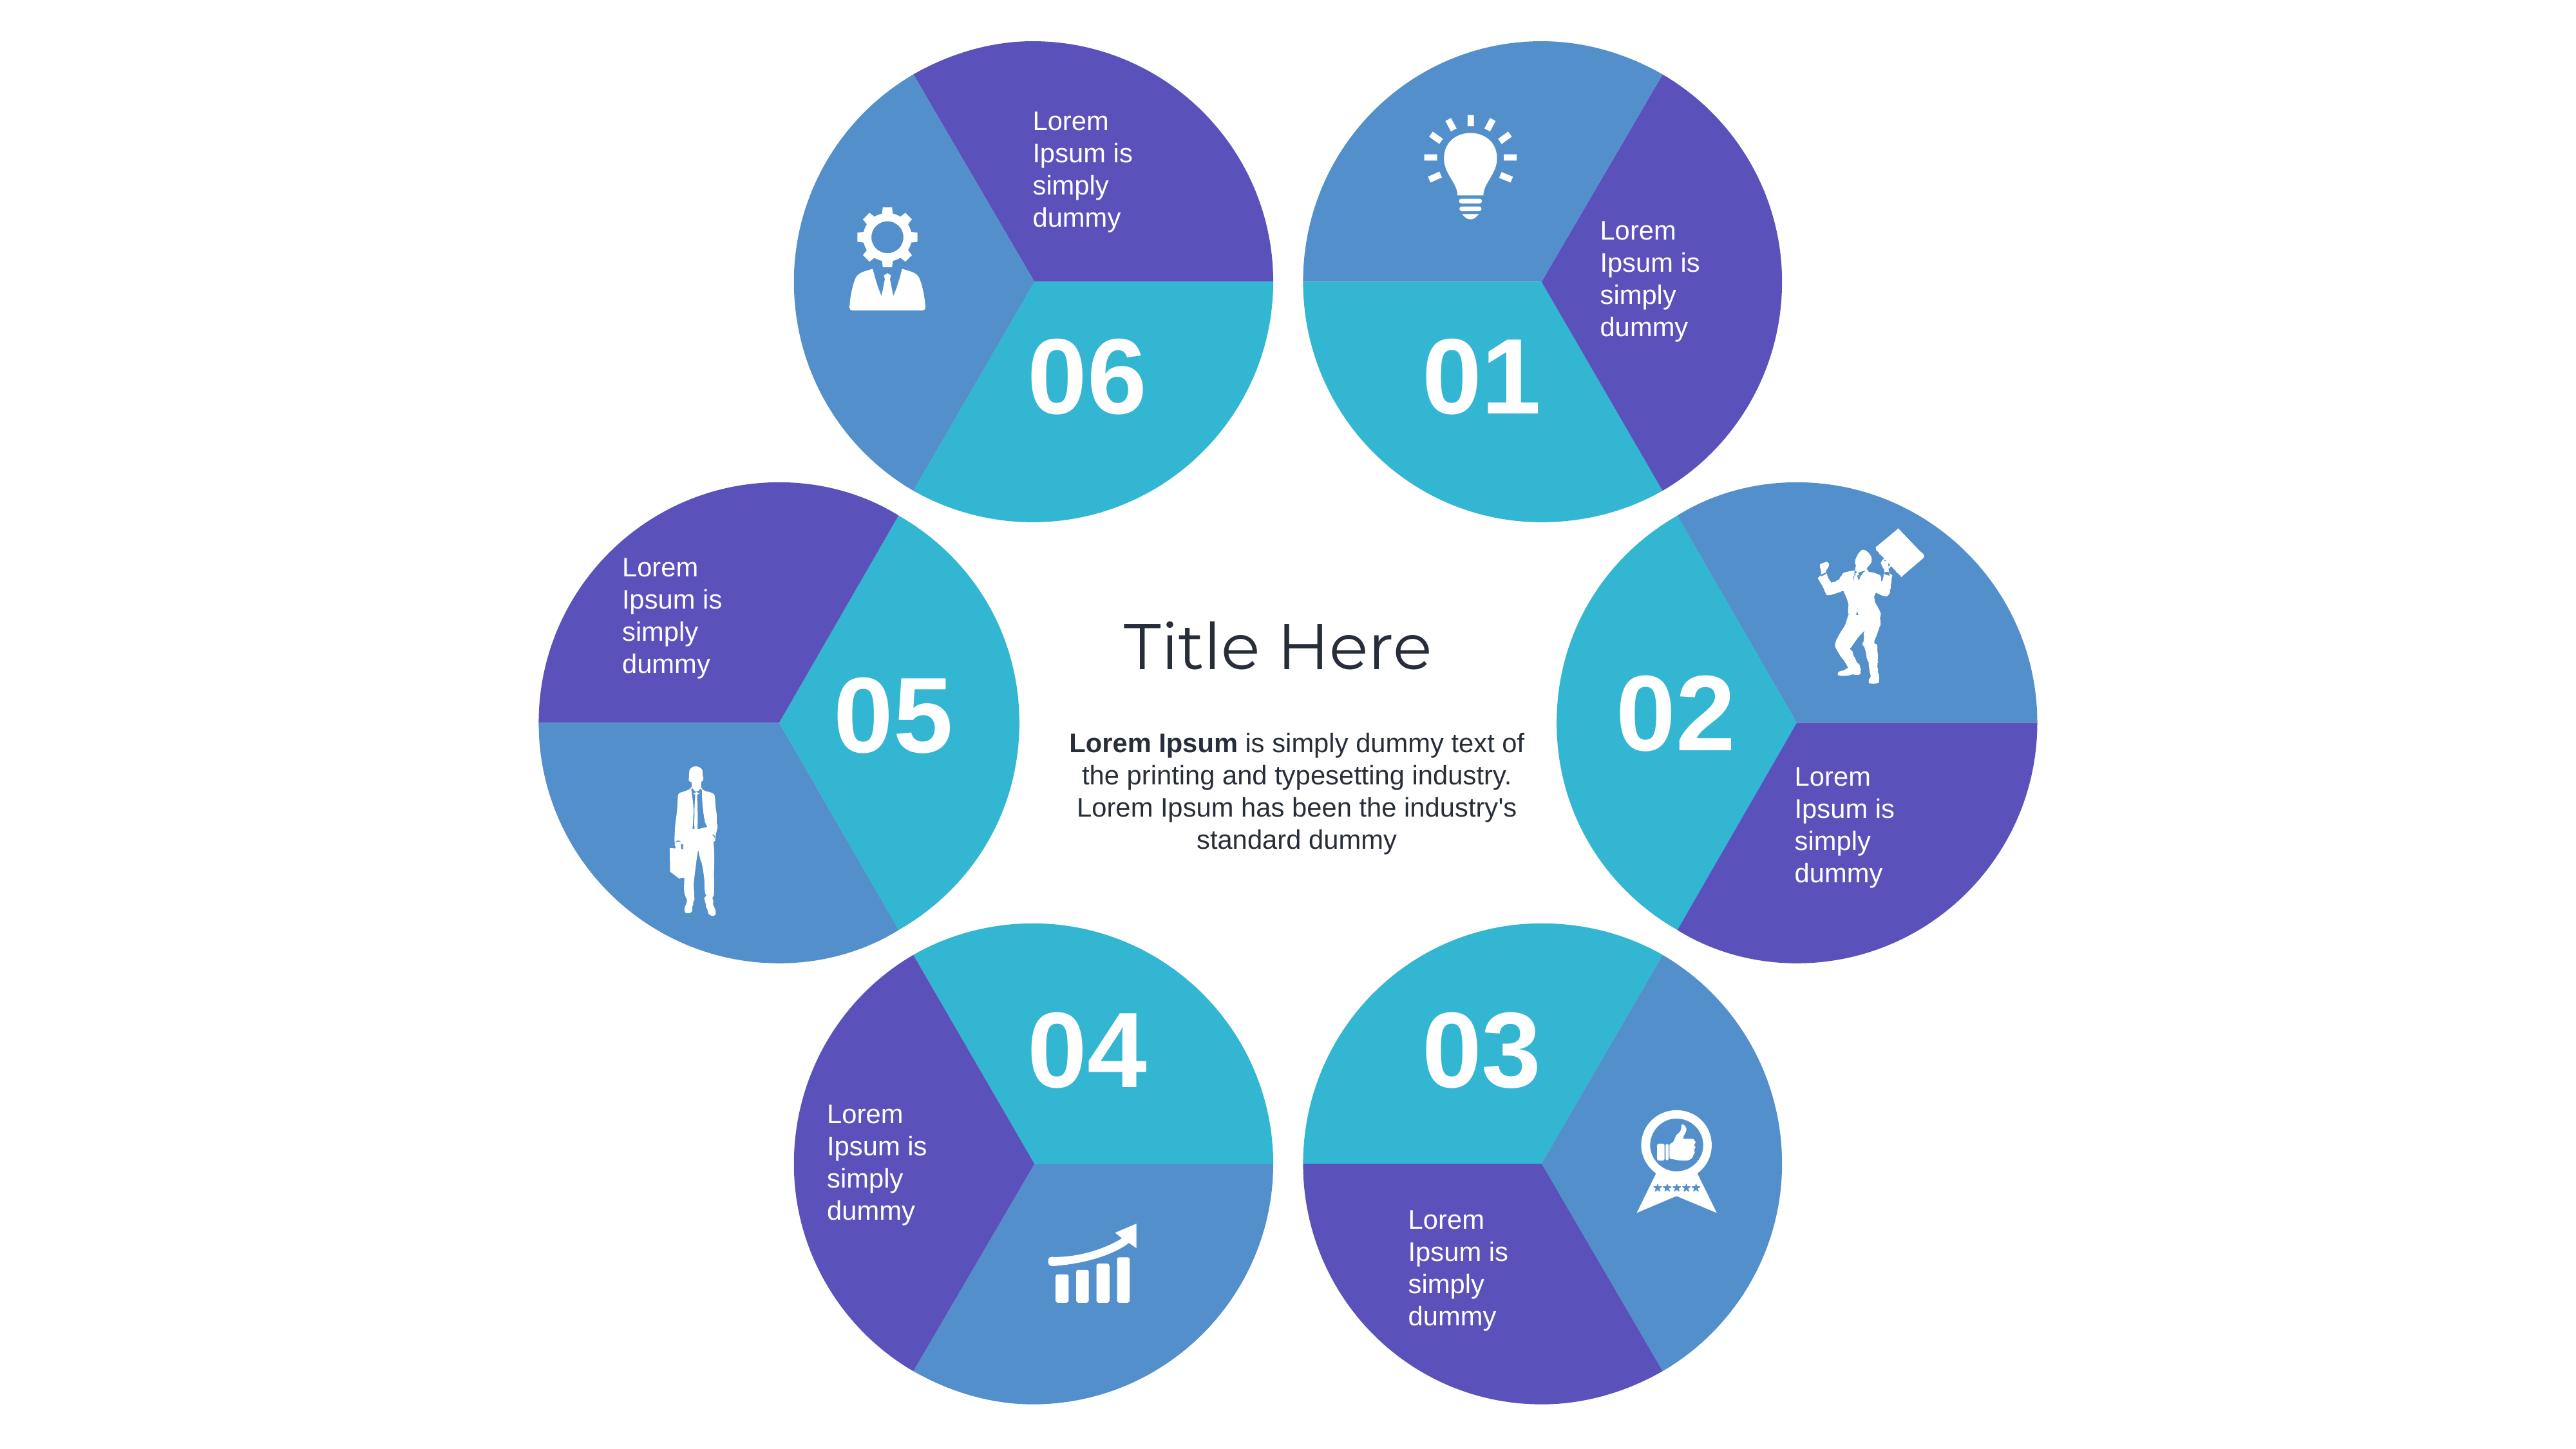

Lorem Ipsum is simply dummy

Lorem Ipsum is simply dummy

06
01

Lorem Ipsum is simply dummy
Title Here
02
05
Lorem Ipsum is simply dummy text of the printing and typesetting industry. Lorem Ipsum has been the industry's standard dummy

Lorem Ipsum is simply dummy

04
03
Lorem Ipsum is simply dummy

Lorem Ipsum is simply dummy